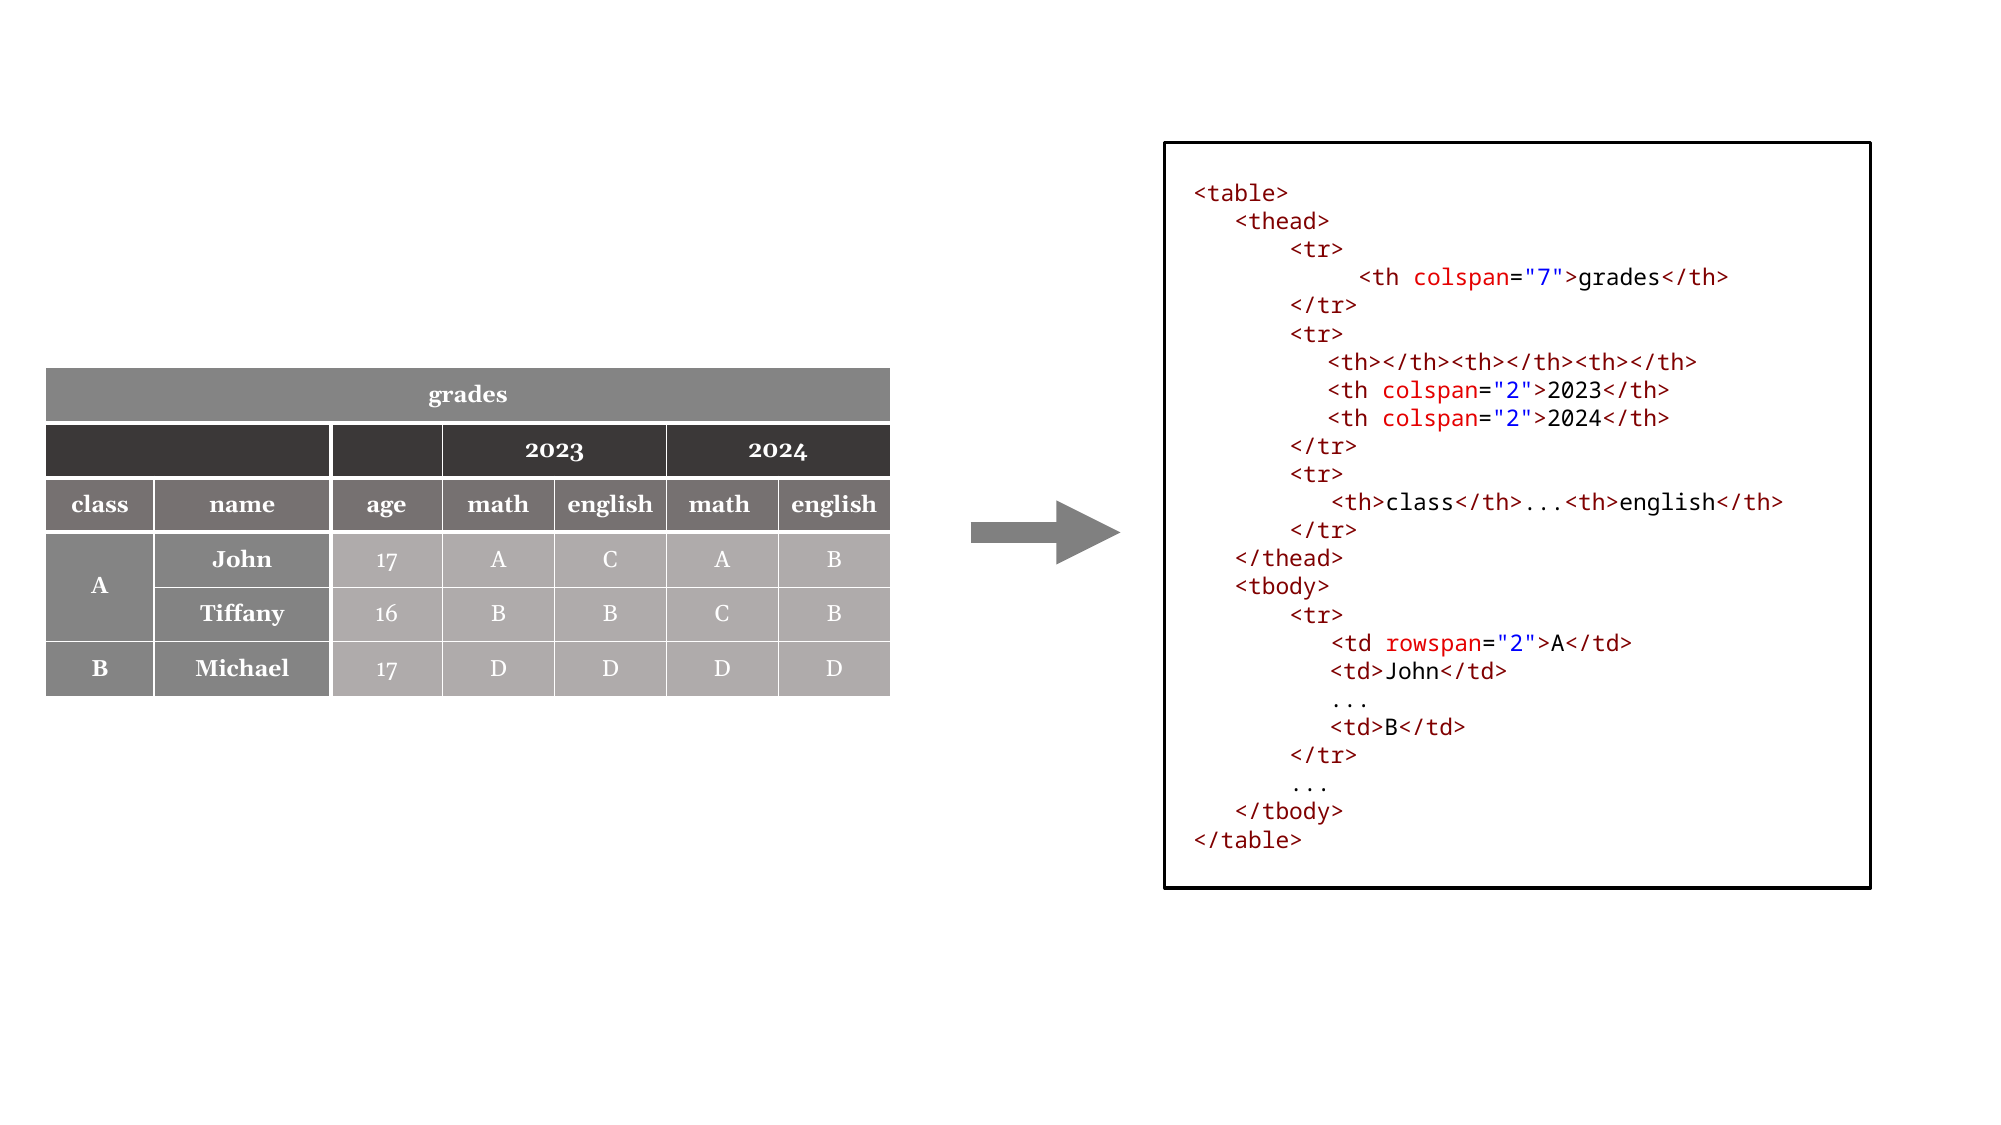

<table>
    <thead>
        <tr>
             <th colspan="7">grades</th>
        </tr>
        <tr>
<th></th><th></th><th></th>
<th colspan="2">2023</th>
<th colspan="2">2024</th>
        </tr>
        <tr>
           <th>class</th>...<th>english</th>
        </tr>
    </thead>
    <tbody>
        <tr>
           <td rowspan="2">A</td>
	<td>John</td>
	...
	<td>B</td>
        </tr>
        ...
    </tbody>
 </table>

| grades |  |  |  |  |  |  |
| --- | --- | --- | --- | --- | --- | --- |
|  |  |  | 2023 |  | 2024 |  |
| class | name | age | math | english | math | english |
| A | John | 17 | A | C | A | B |
|  | Tiffany | 16 | B | B | C | B |
| B | Michael | 17 | D | D | D | D |